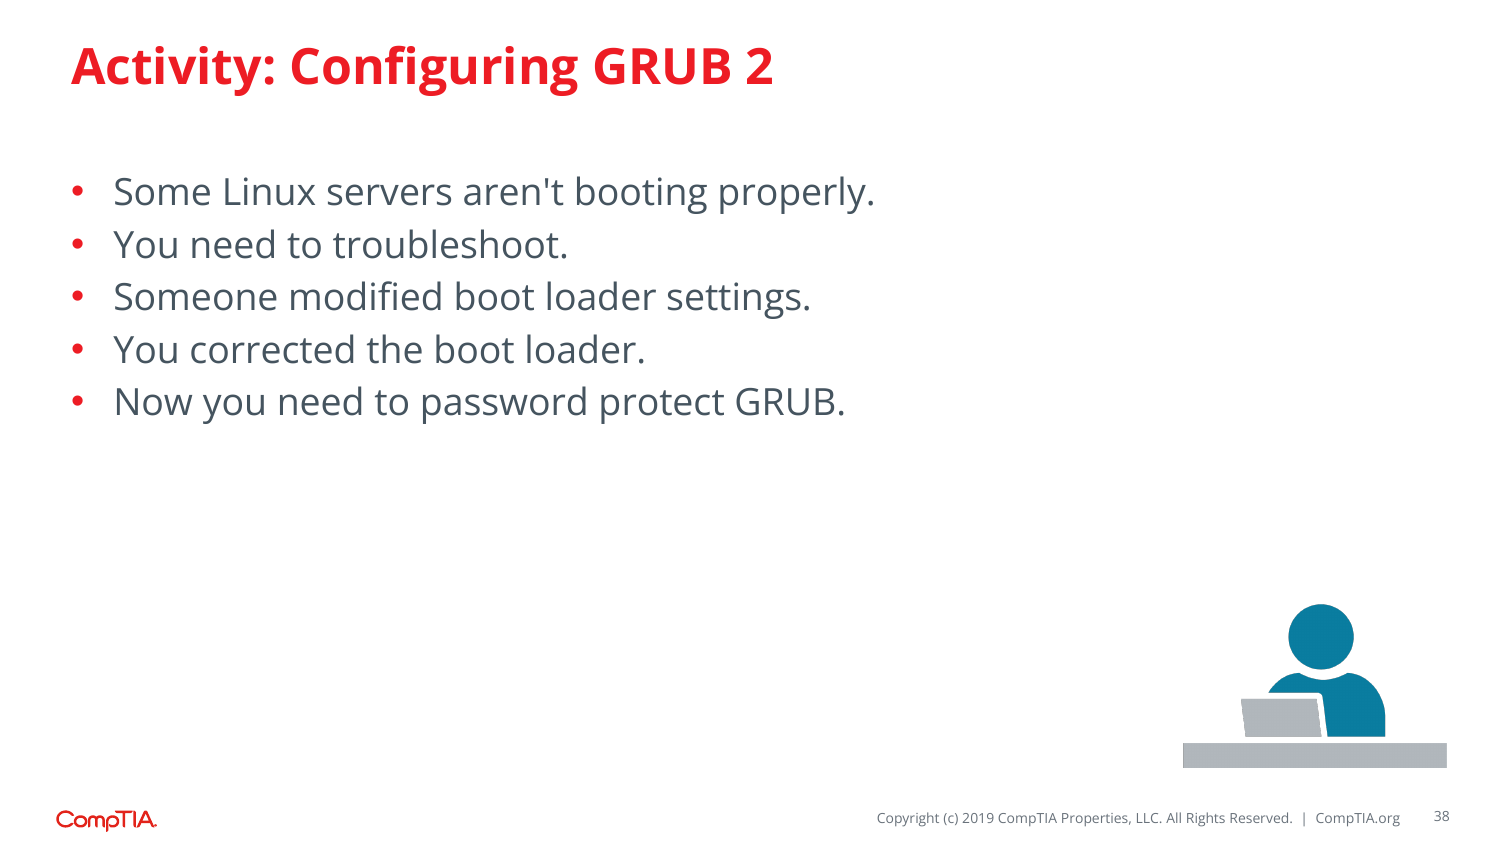

# Activity: Configuring GRUB 2
Some Linux servers aren't booting properly.
You need to troubleshoot.
Someone modified boot loader settings.
You corrected the boot loader.
Now you need to password protect GRUB.
38